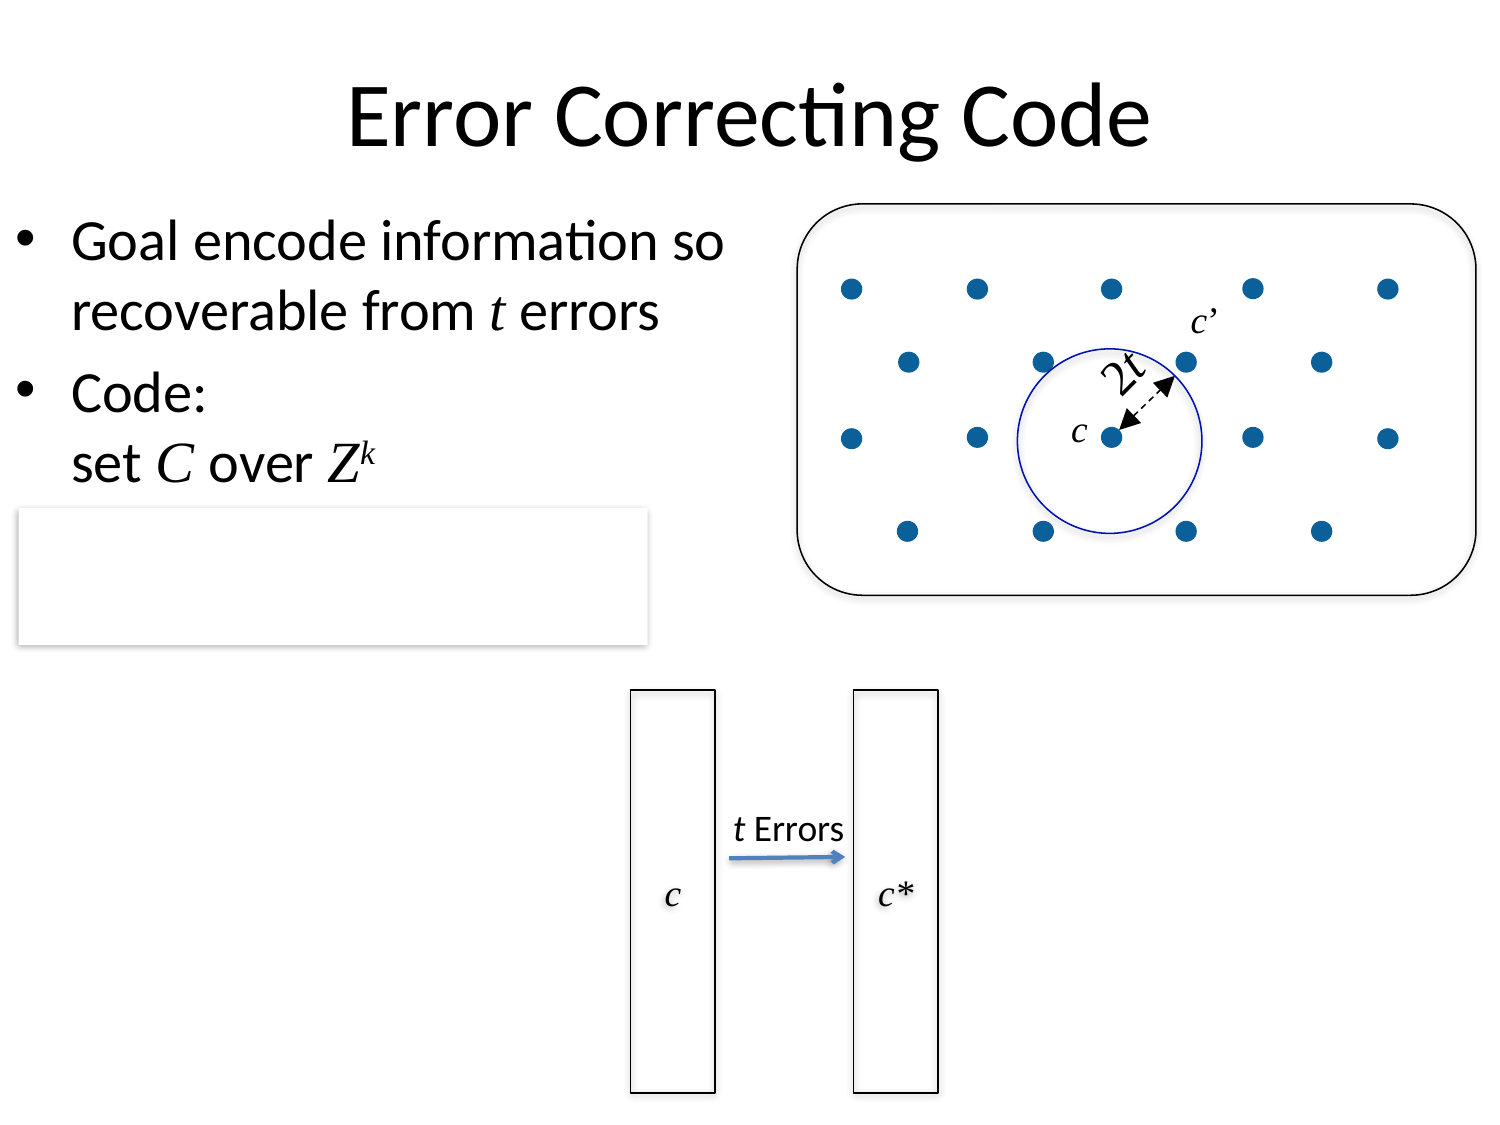

# Error Correcting Code
Goal encode information so recoverable from t errors
Code:
set C over Zk
c, c’ in C,
d(c, c’)≥ 2t(if one exists within distance t)

c’
 2t

c

c
c*
t Errors